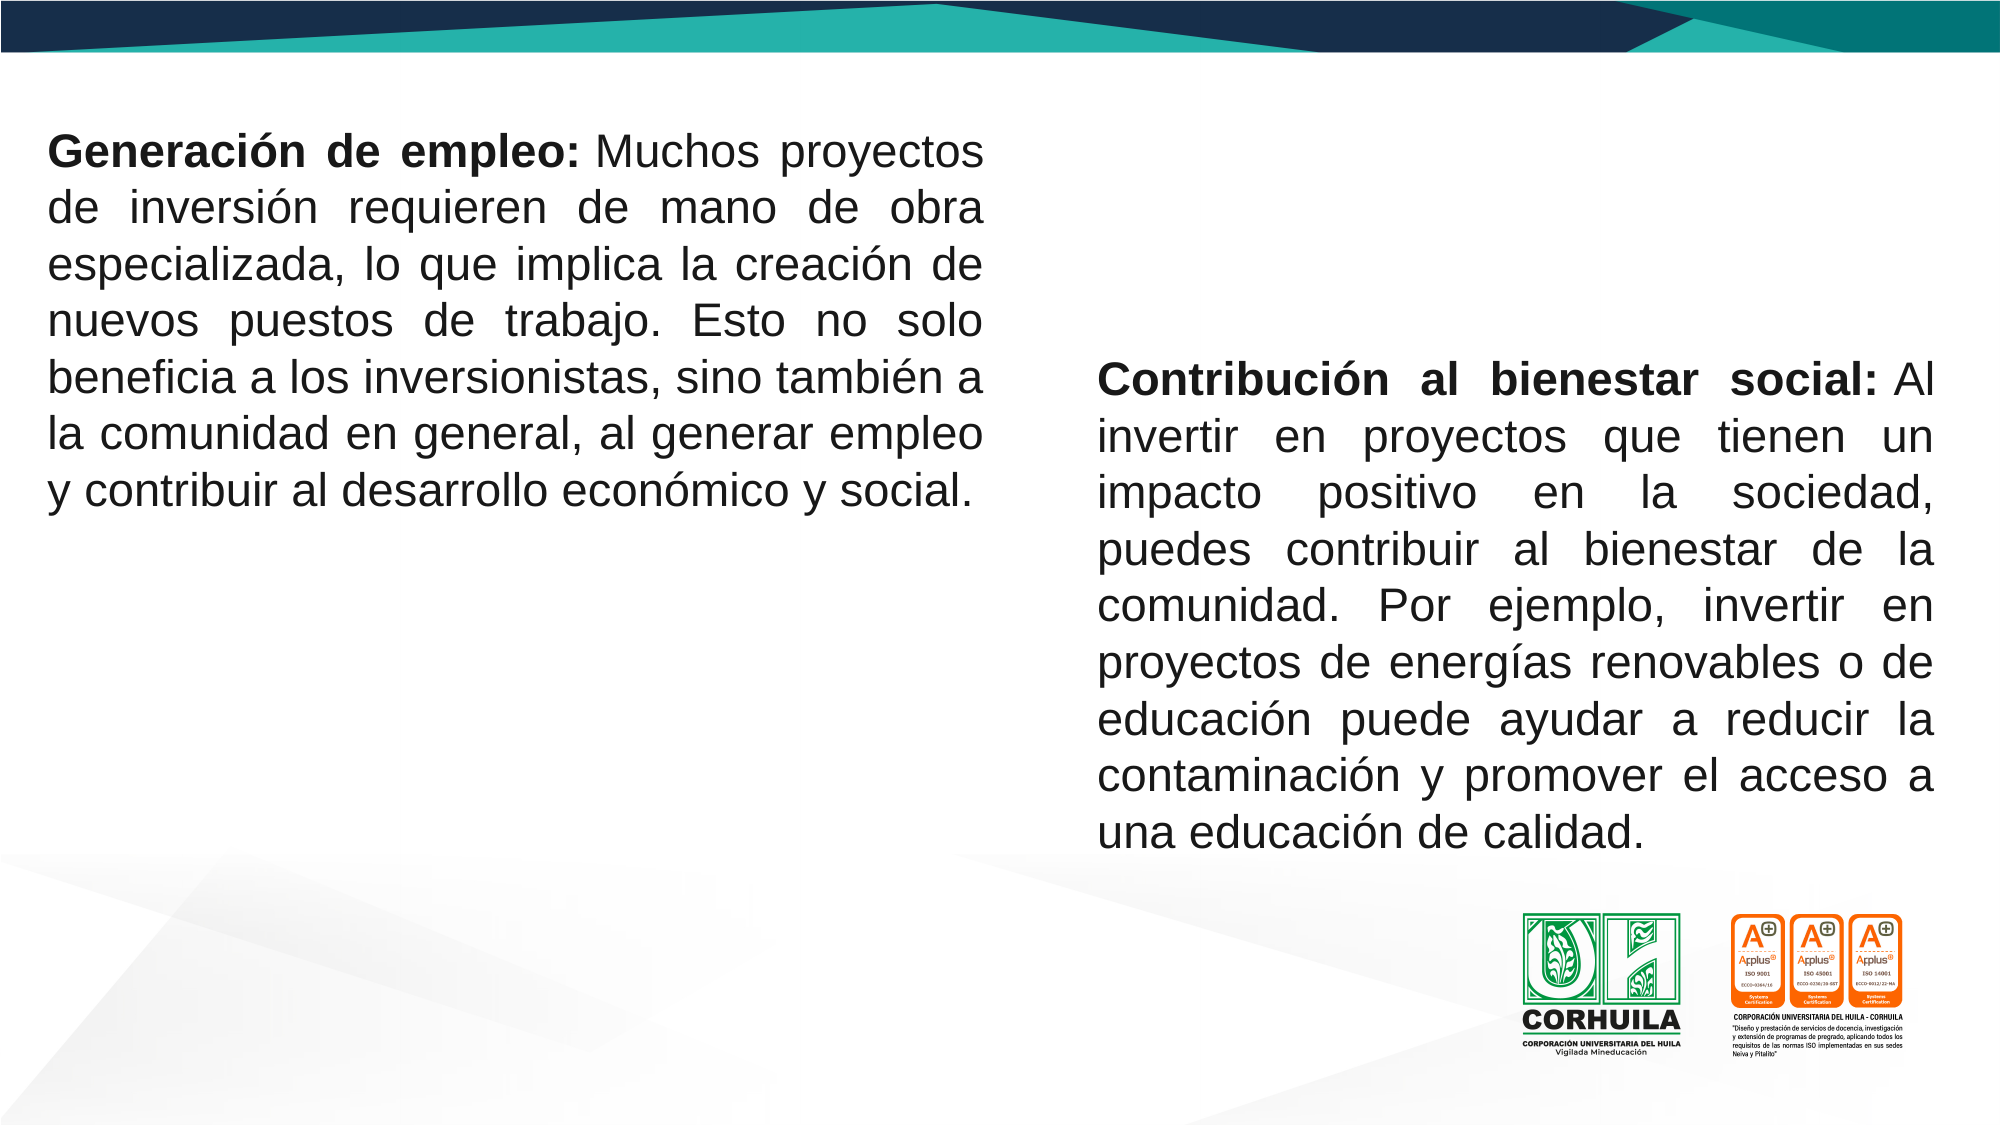

Generación de empleo: Muchos proyectos de inversión requieren de mano de obra especializada, lo que implica la creación de nuevos puestos de trabajo. Esto no solo beneficia a los inversionistas, sino también a la comunidad en general, al generar empleo y contribuir al desarrollo económico y social.
Contribución al bienestar social: Al invertir en proyectos que tienen un impacto positivo en la sociedad, puedes contribuir al bienestar de la comunidad. Por ejemplo, invertir en proyectos de energías renovables o de educación puede ayudar a reducir la contaminación y promover el acceso a una educación de calidad.